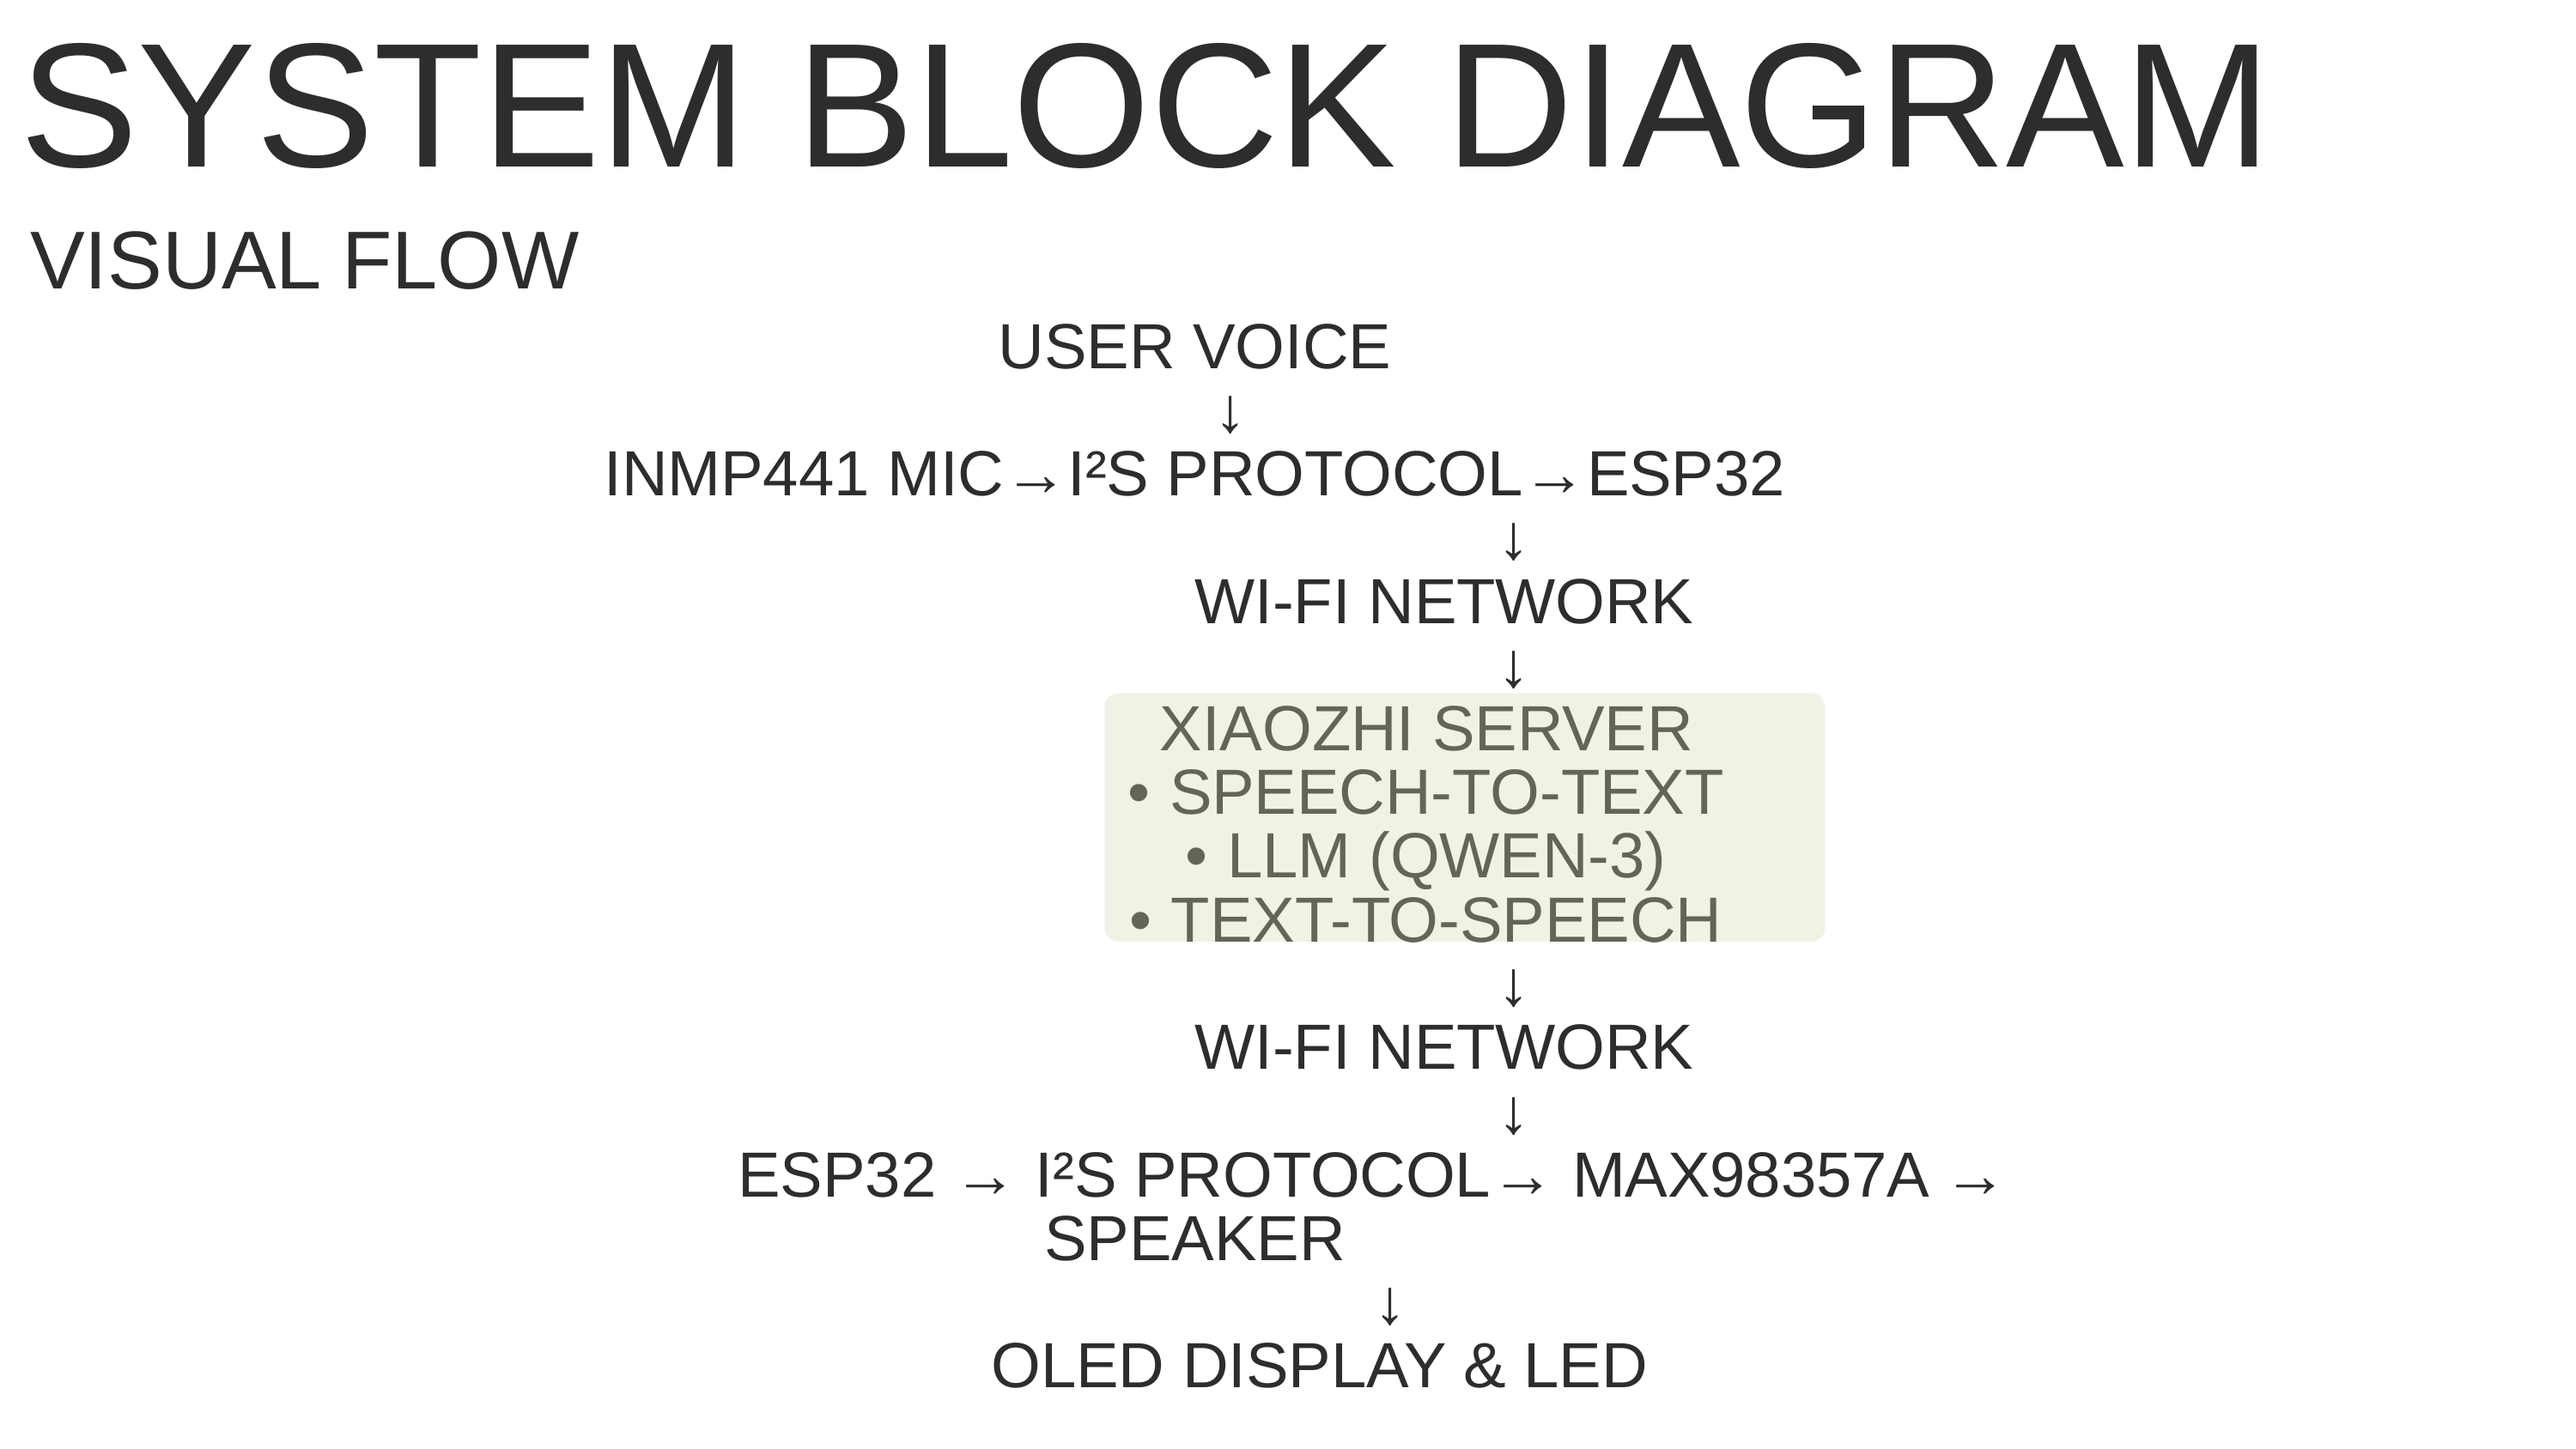

SYSTEM BLOCK DIAGRAM
VISUAL FLOW
USER VOICE
    ↓
INMP441 MIC→I²S PROTOCOL→ESP32
                                    ↓
                            WI-FI NETWORK
                                    ↓
                          XIAOZHI SERVER
                          • SPEECH-TO-TEXT
                          • LLM (QWEN-3)
                          • TEXT-TO-SPEECH
                                    ↓
                            WI-FI NETWORK
                                    ↓
                    ESP32 → I²S PROTOCOL→ MAX98357A → SPEAKER
                      ↓
              OLED DISPLAY & LED